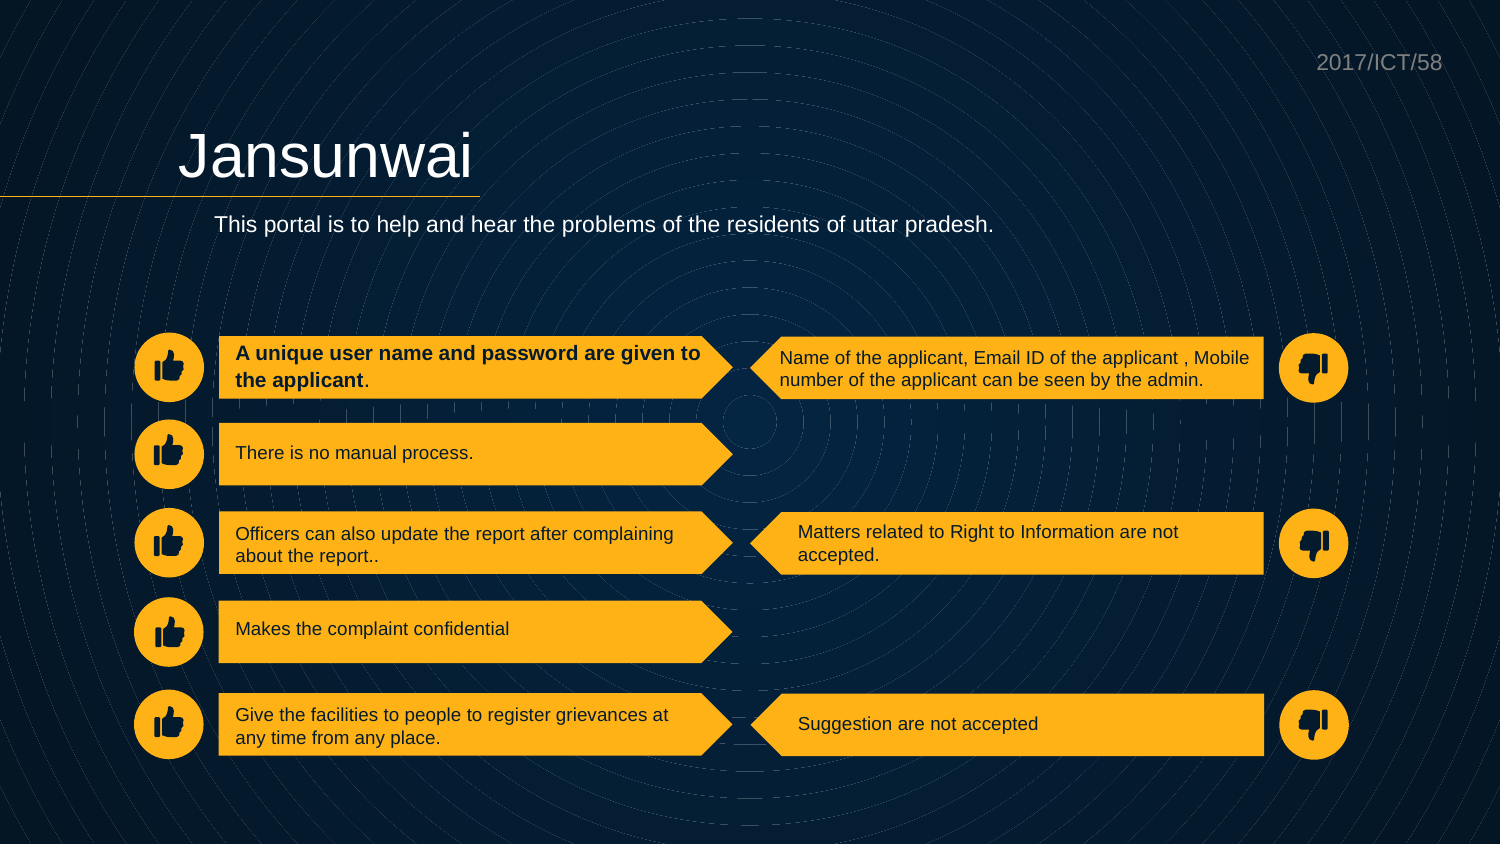

2017/ICT/58
Jansunwai
This portal is to help and hear the problems of the residents of uttar pradesh.

Name of the applicant, Email ID of the applicant , Mobile number of the applicant can be seen by the admin.

Matters related to Right to Information are not accepted.

Suggestion are not accepted

# A unique user name and password are given to the applicant.

There is no manual process.

Officers can also update the report after complaining about the report..

Makes the complaint confidential

Give the facilities to people to register grievances at any time from any place.